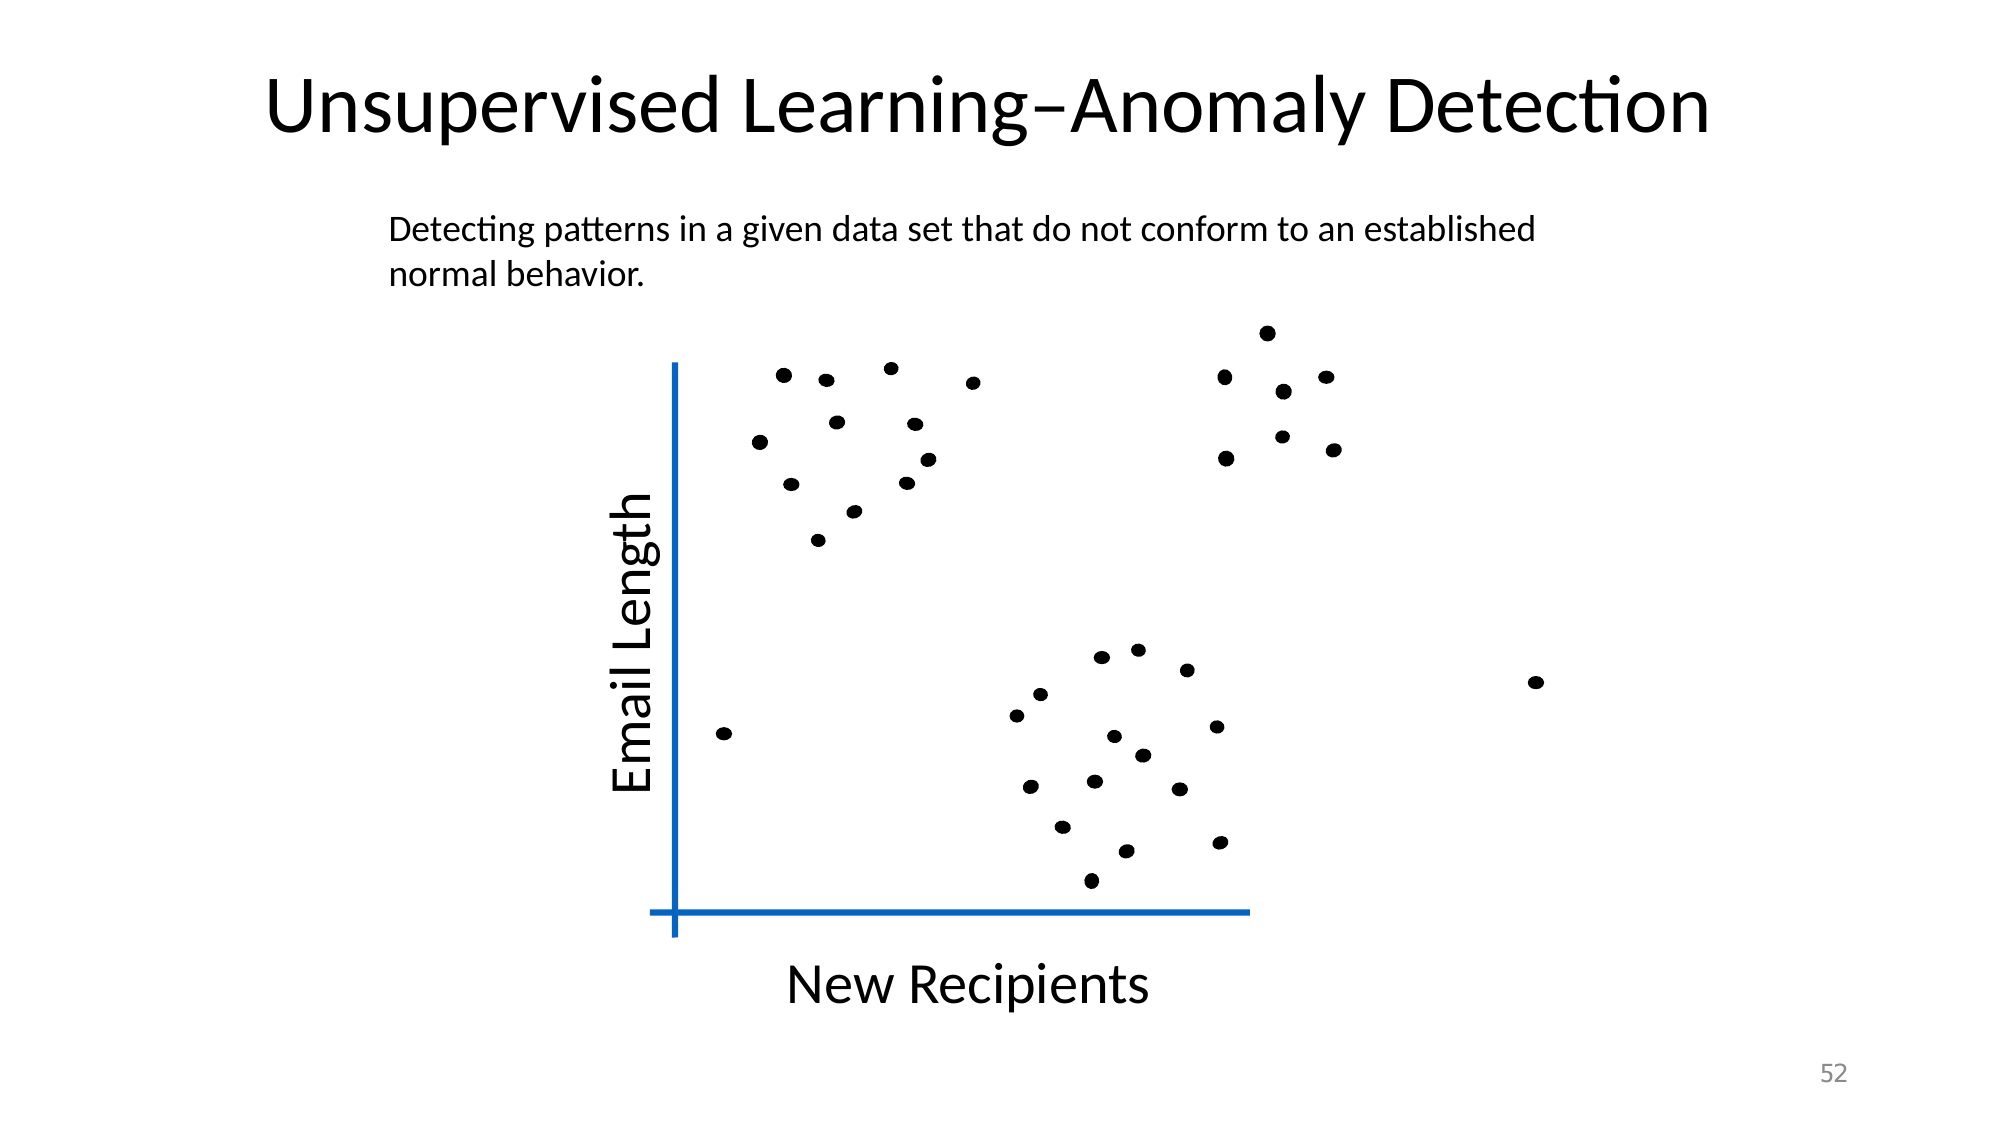

# Unsupervised Learning–Anomaly Detection
Detecting patterns in a given data set that do not conform to an established normal behavior.

Email Length

New Recipients
52